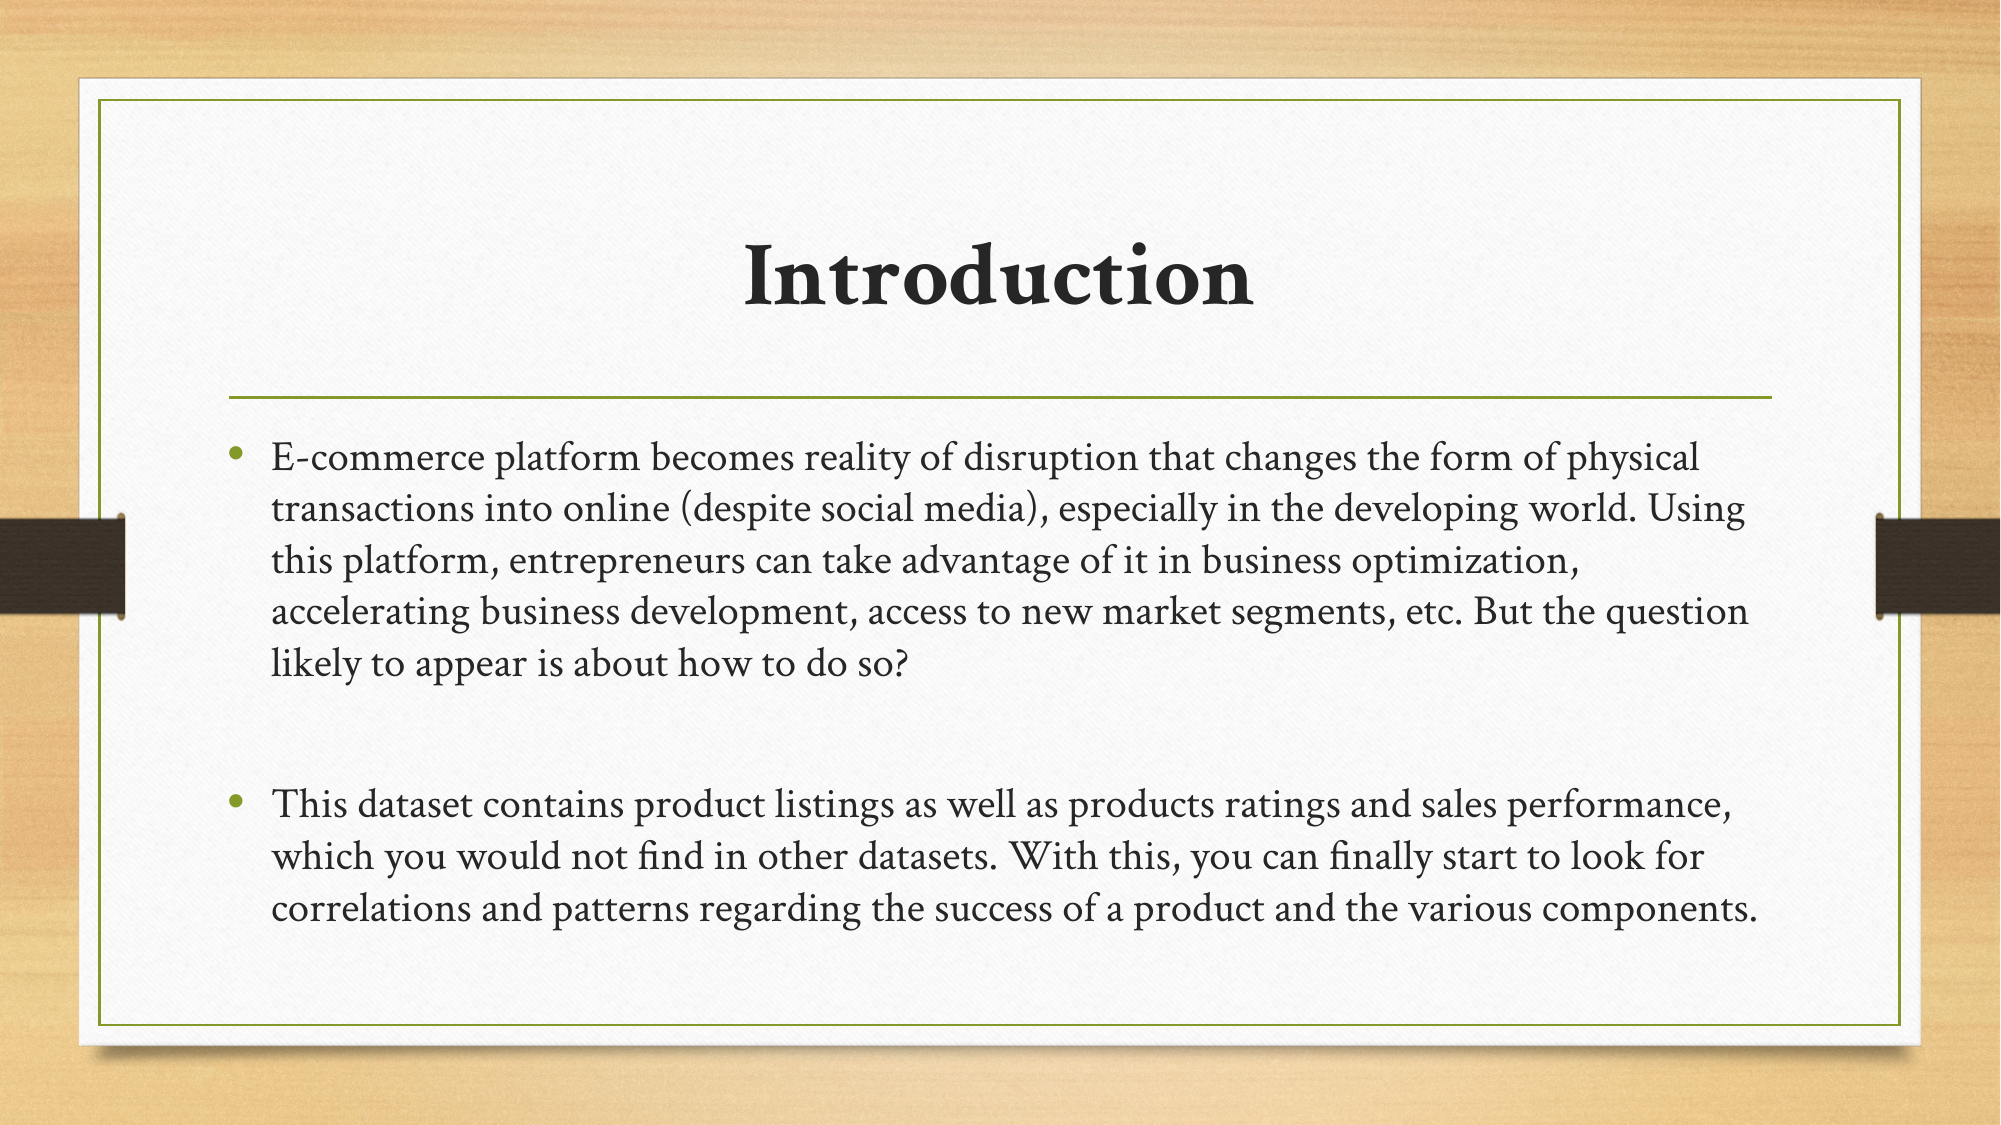

# Introduction
E-commerce platform becomes reality of disruption that changes the form of physical transactions into online (despite social media), especially in the developing world. Using this platform, entrepreneurs can take advantage of it in business optimization, accelerating business development, access to new market segments, etc. But the question likely to appear is about how to do so?

This dataset contains product listings as well as products ratings and sales performance, which you would not find in other datasets. With this, you can finally start to look for correlations and patterns regarding the success of a product and the various components.